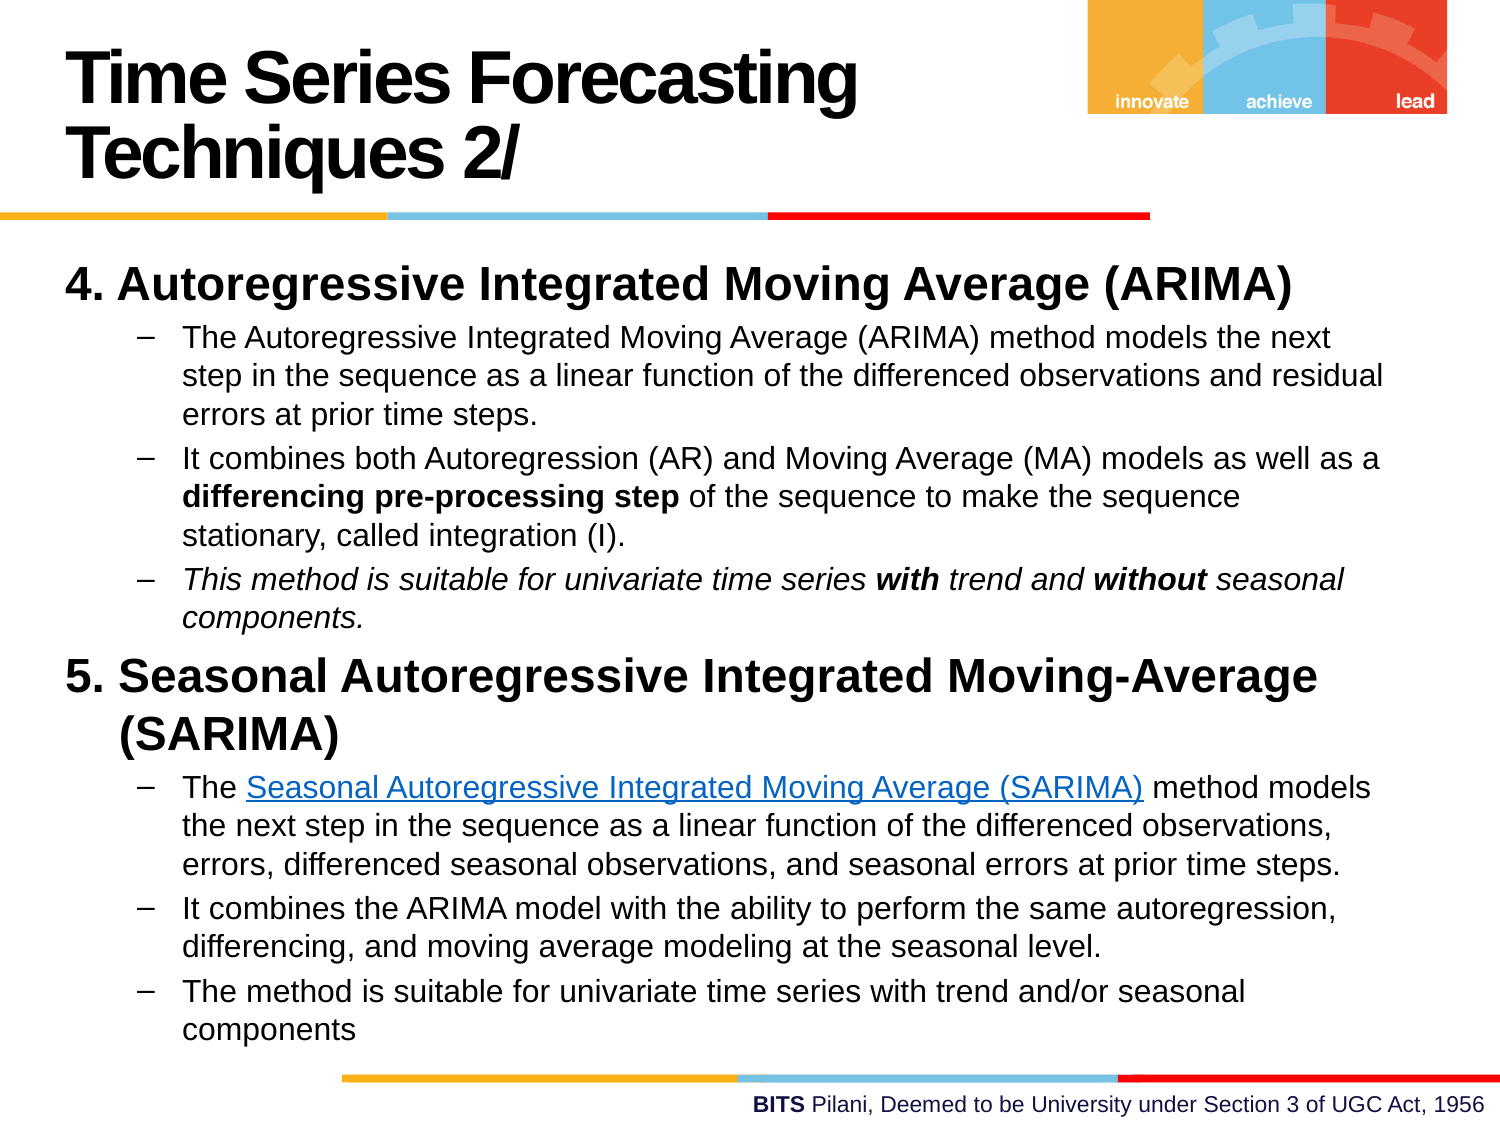

Time Series Forecasting Techniques 2/
4. Autoregressive Integrated Moving Average (ARIMA)
The Autoregressive Integrated Moving Average (ARIMA) method models the next step in the sequence as a linear function of the differenced observations and residual errors at prior time steps.
It combines both Autoregression (AR) and Moving Average (MA) models as well as a differencing pre-processing step of the sequence to make the sequence stationary, called integration (I).
This method is suitable for univariate time series with trend and without seasonal components.
5. Seasonal Autoregressive Integrated Moving-Average (SARIMA)
The Seasonal Autoregressive Integrated Moving Average (SARIMA) method models the next step in the sequence as a linear function of the differenced observations, errors, differenced seasonal observations, and seasonal errors at prior time steps.
It combines the ARIMA model with the ability to perform the same autoregression, differencing, and moving average modeling at the seasonal level.
The method is suitable for univariate time series with trend and/or seasonal components